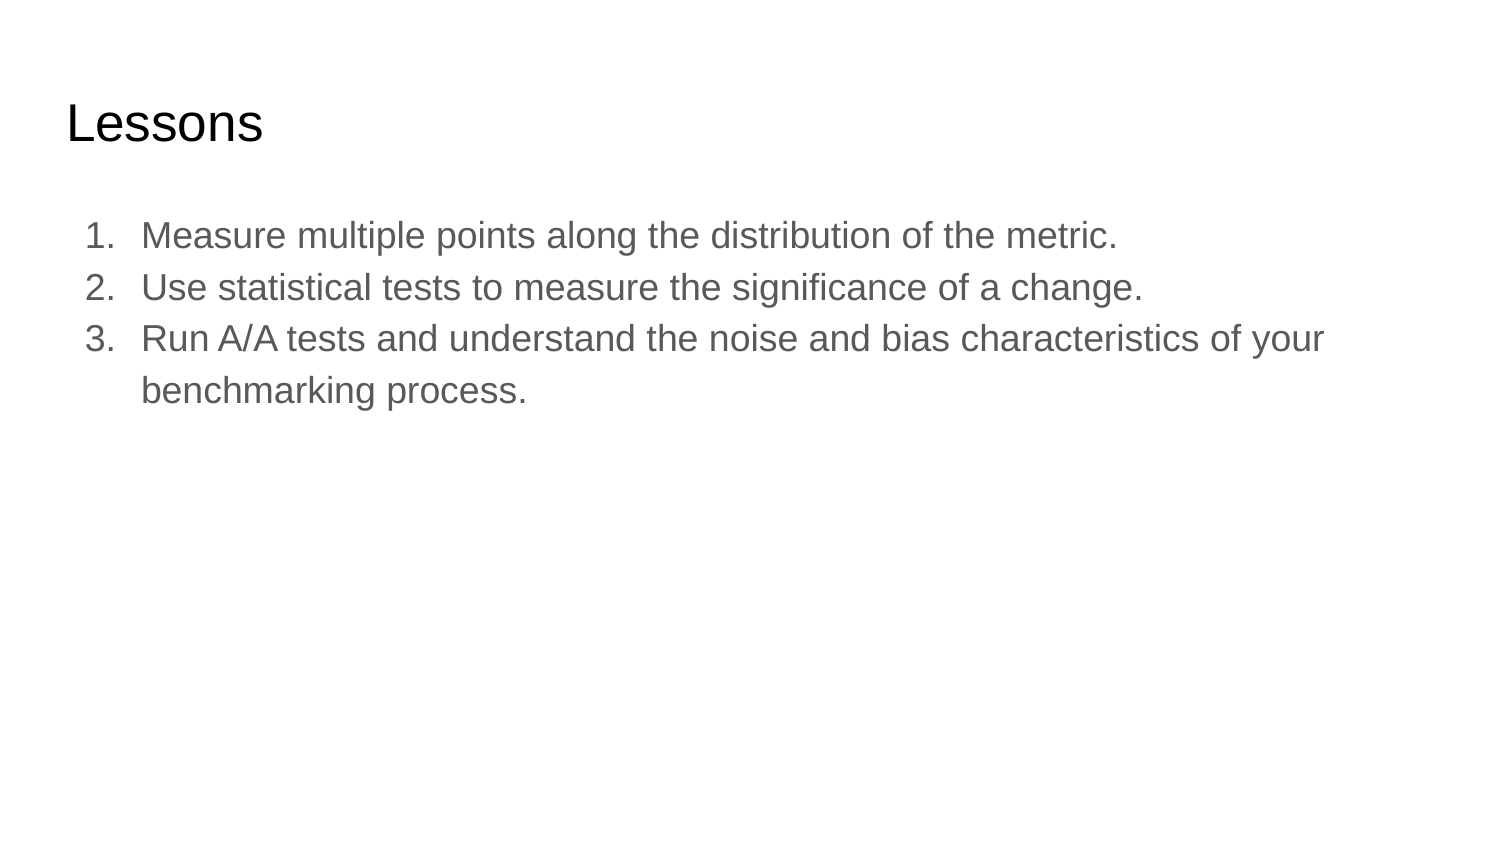

# Lessons
Measure multiple points along the distribution of the metric.
Use statistical tests to measure the significance of a change.
Run A/A tests and understand the noise and bias characteristics of your benchmarking process.